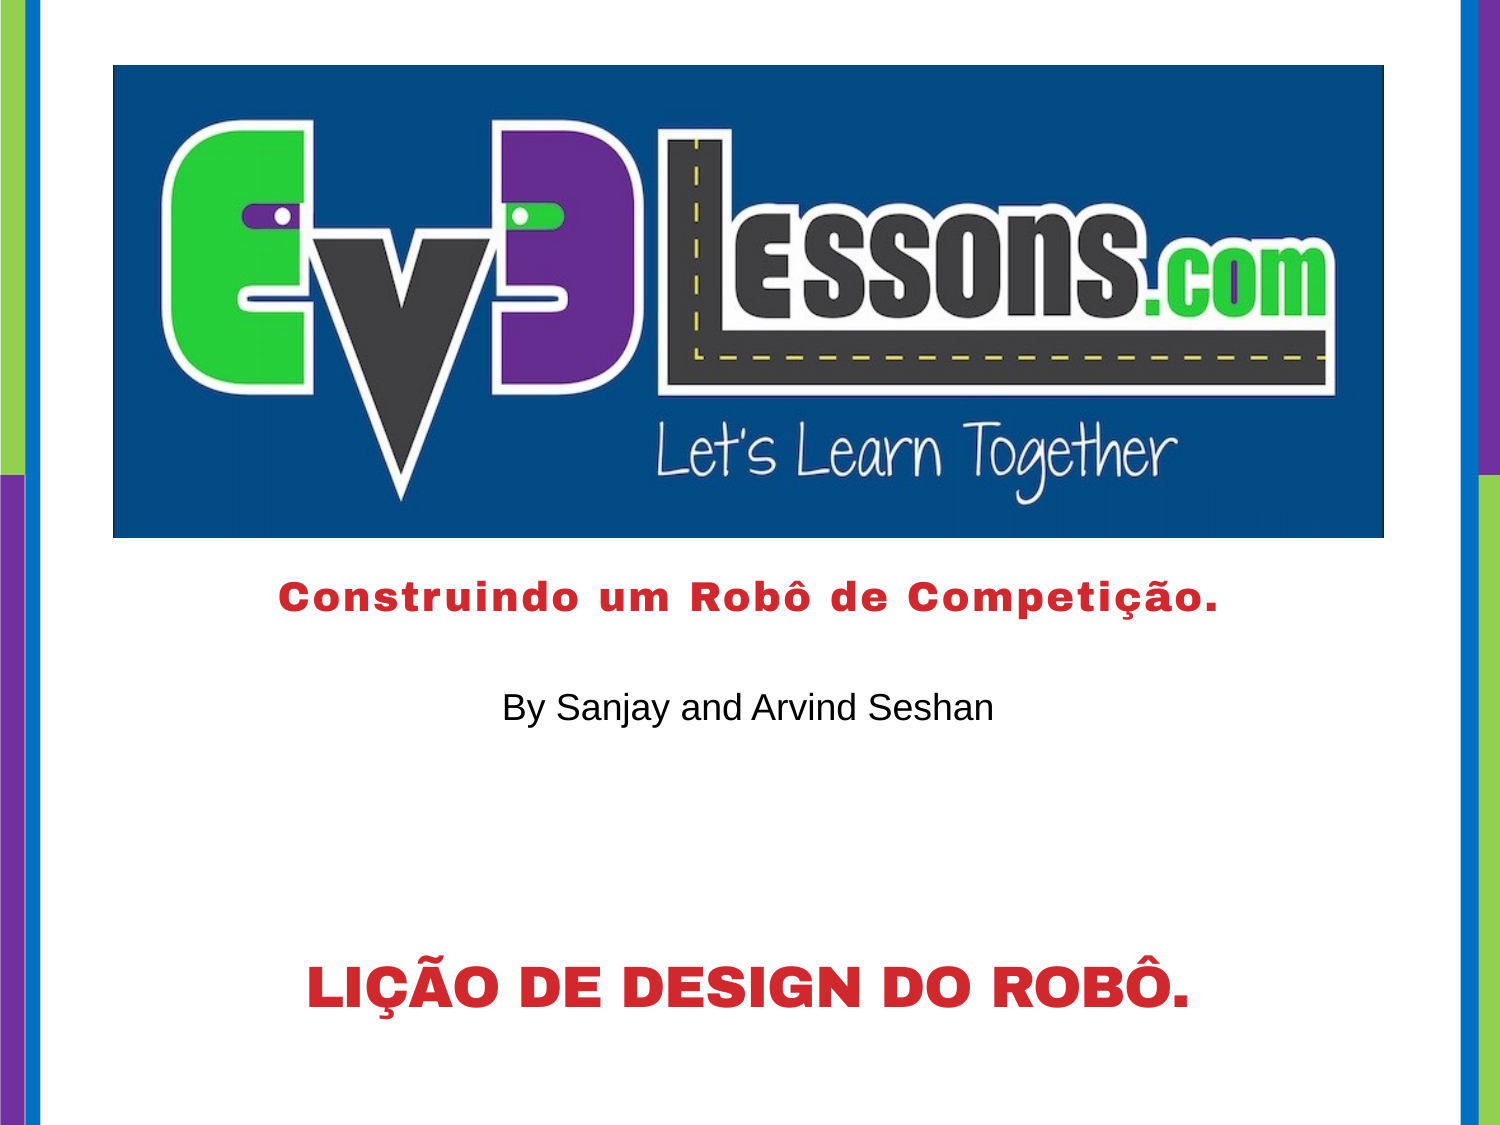

Construindo um Robô de Competição.
# Lição de DESIGN Do ROBÔ.